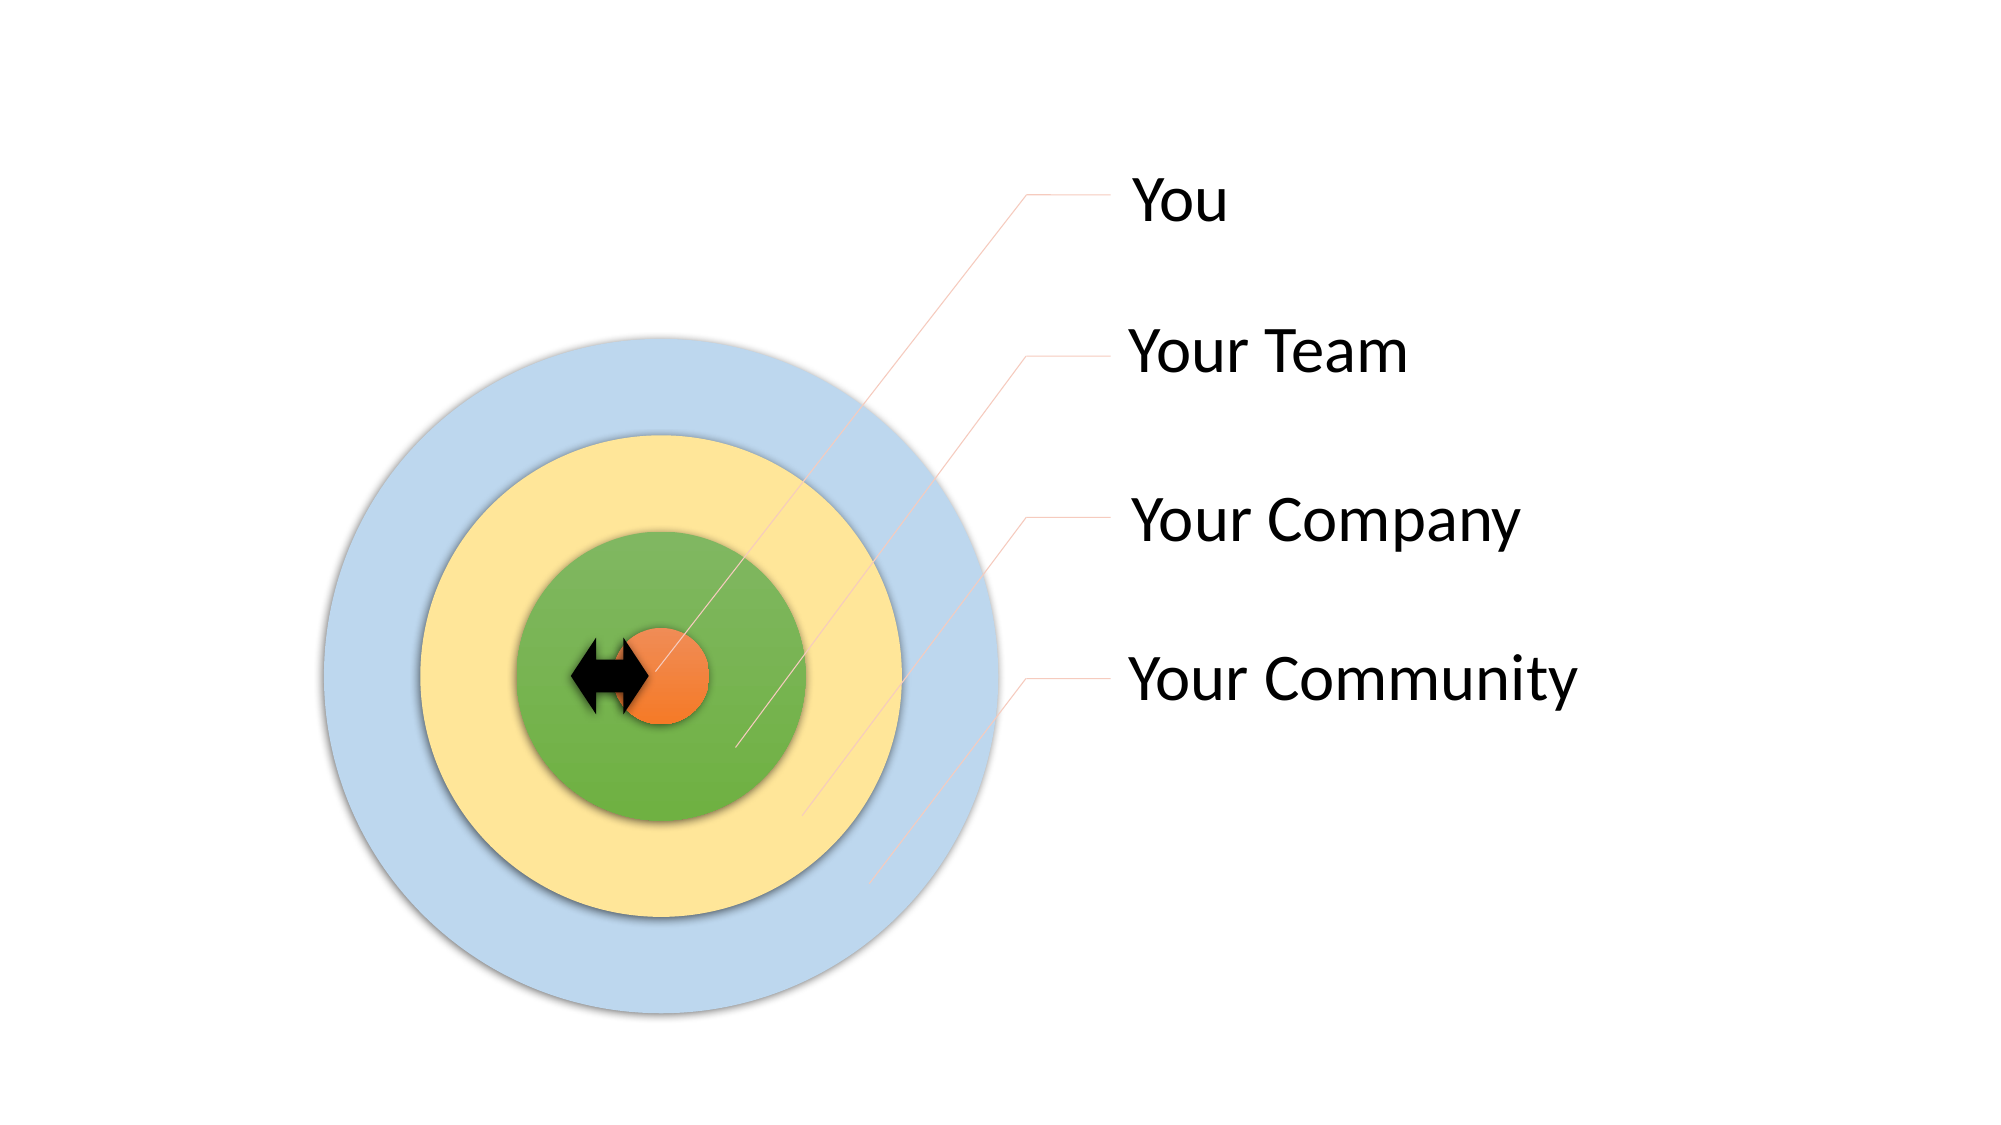

You
Your Team
Your Company
Your Community